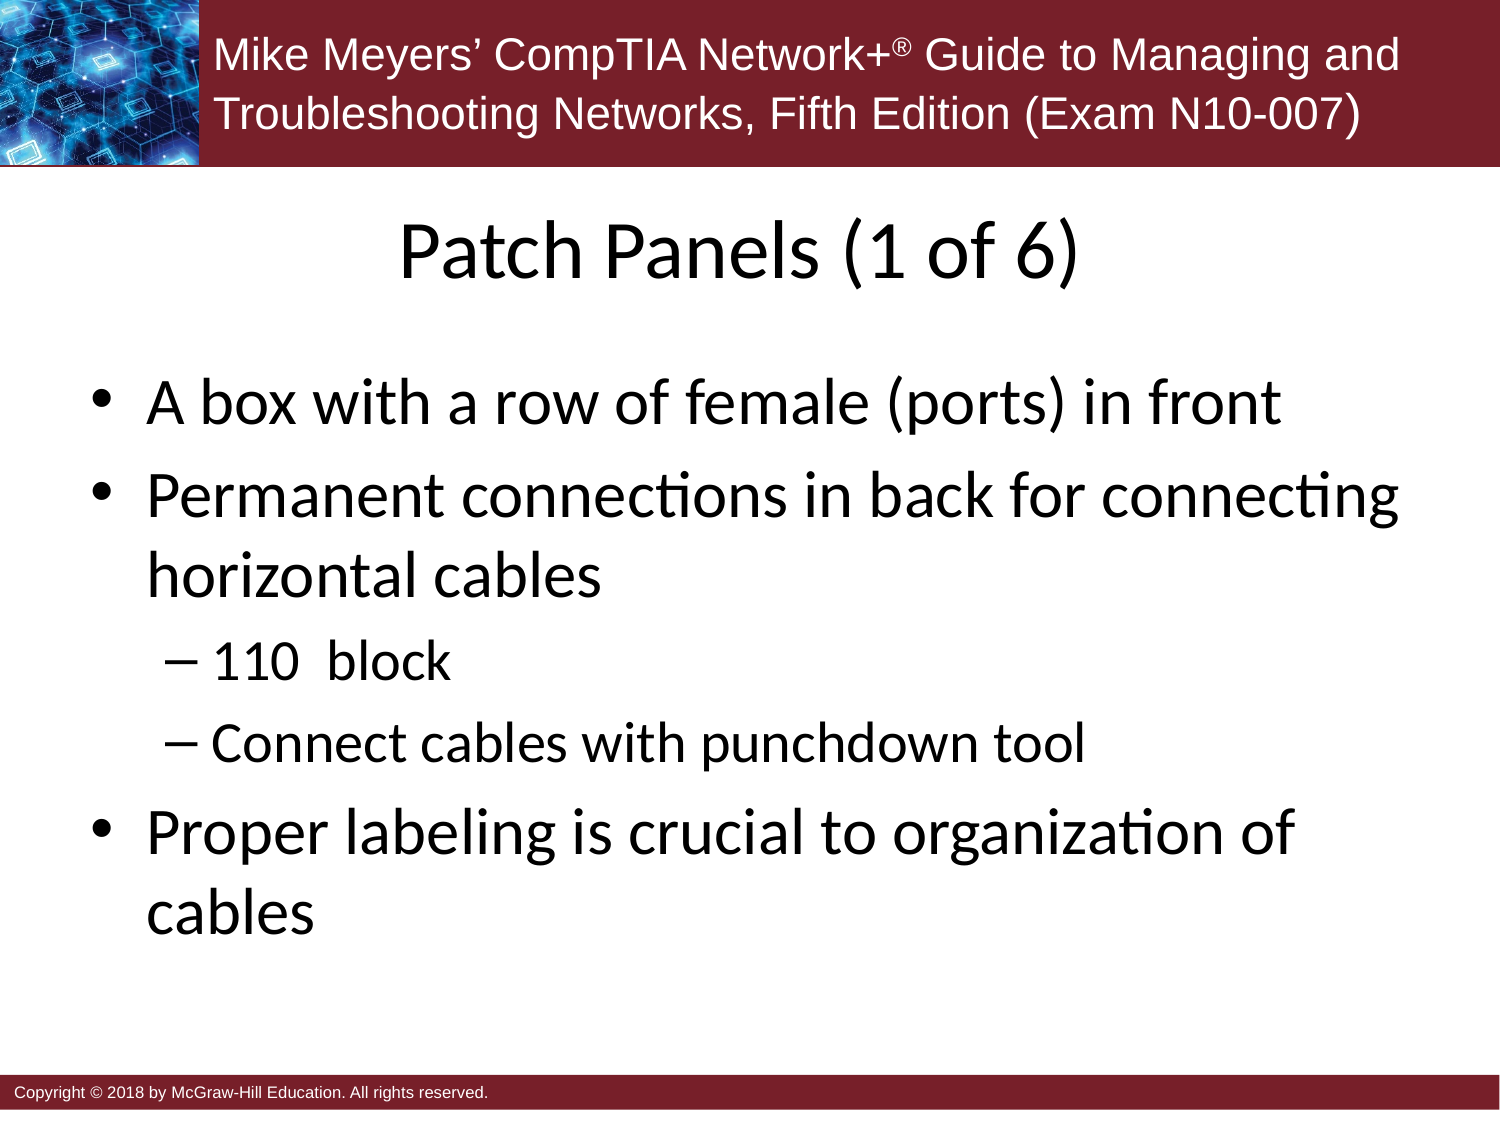

# Patch Panels (1 of 6)
A box with a row of female (ports) in front
Permanent connections in back for connecting horizontal cables
110  block
Connect cables with punchdown tool
Proper labeling is crucial to organization of cables